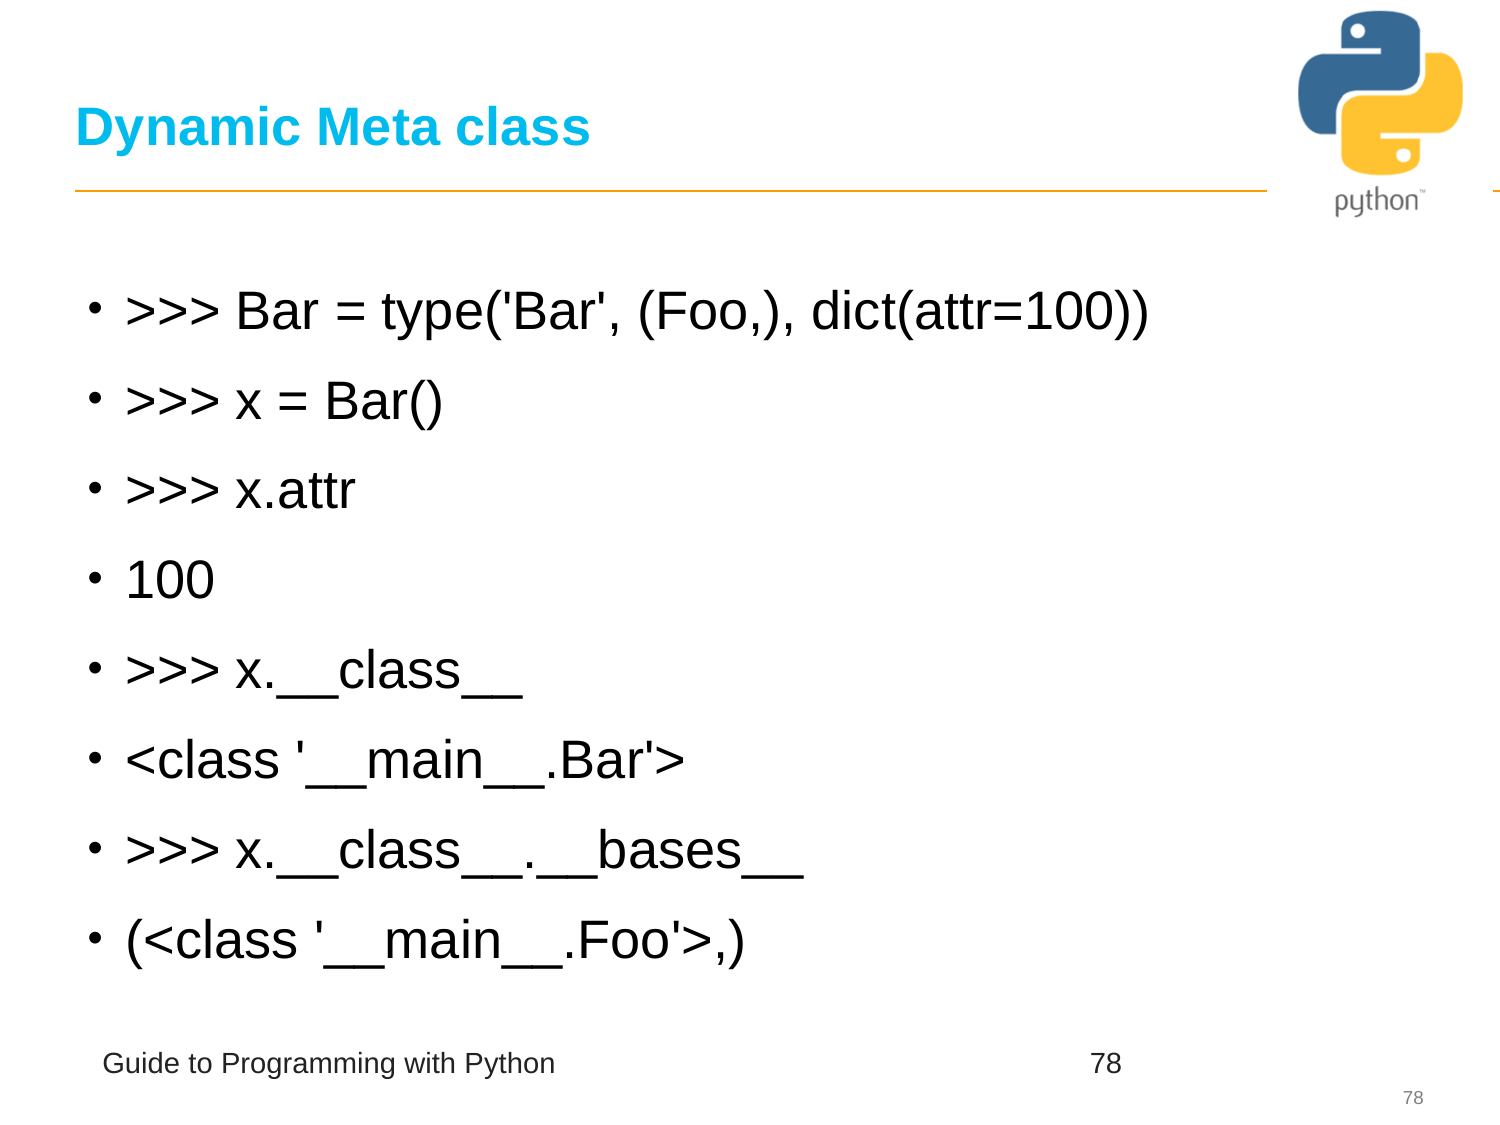

# Dynamic Meta class
>>> Bar = type('Bar', (Foo,), dict(attr=100))
>>> x = Bar()
>>> x.attr
100
>>> x.__class__
<class '__main__.Bar'>
>>> x.__class__.__bases__
(<class '__main__.Foo'>,)
Guide to Programming with Python
78